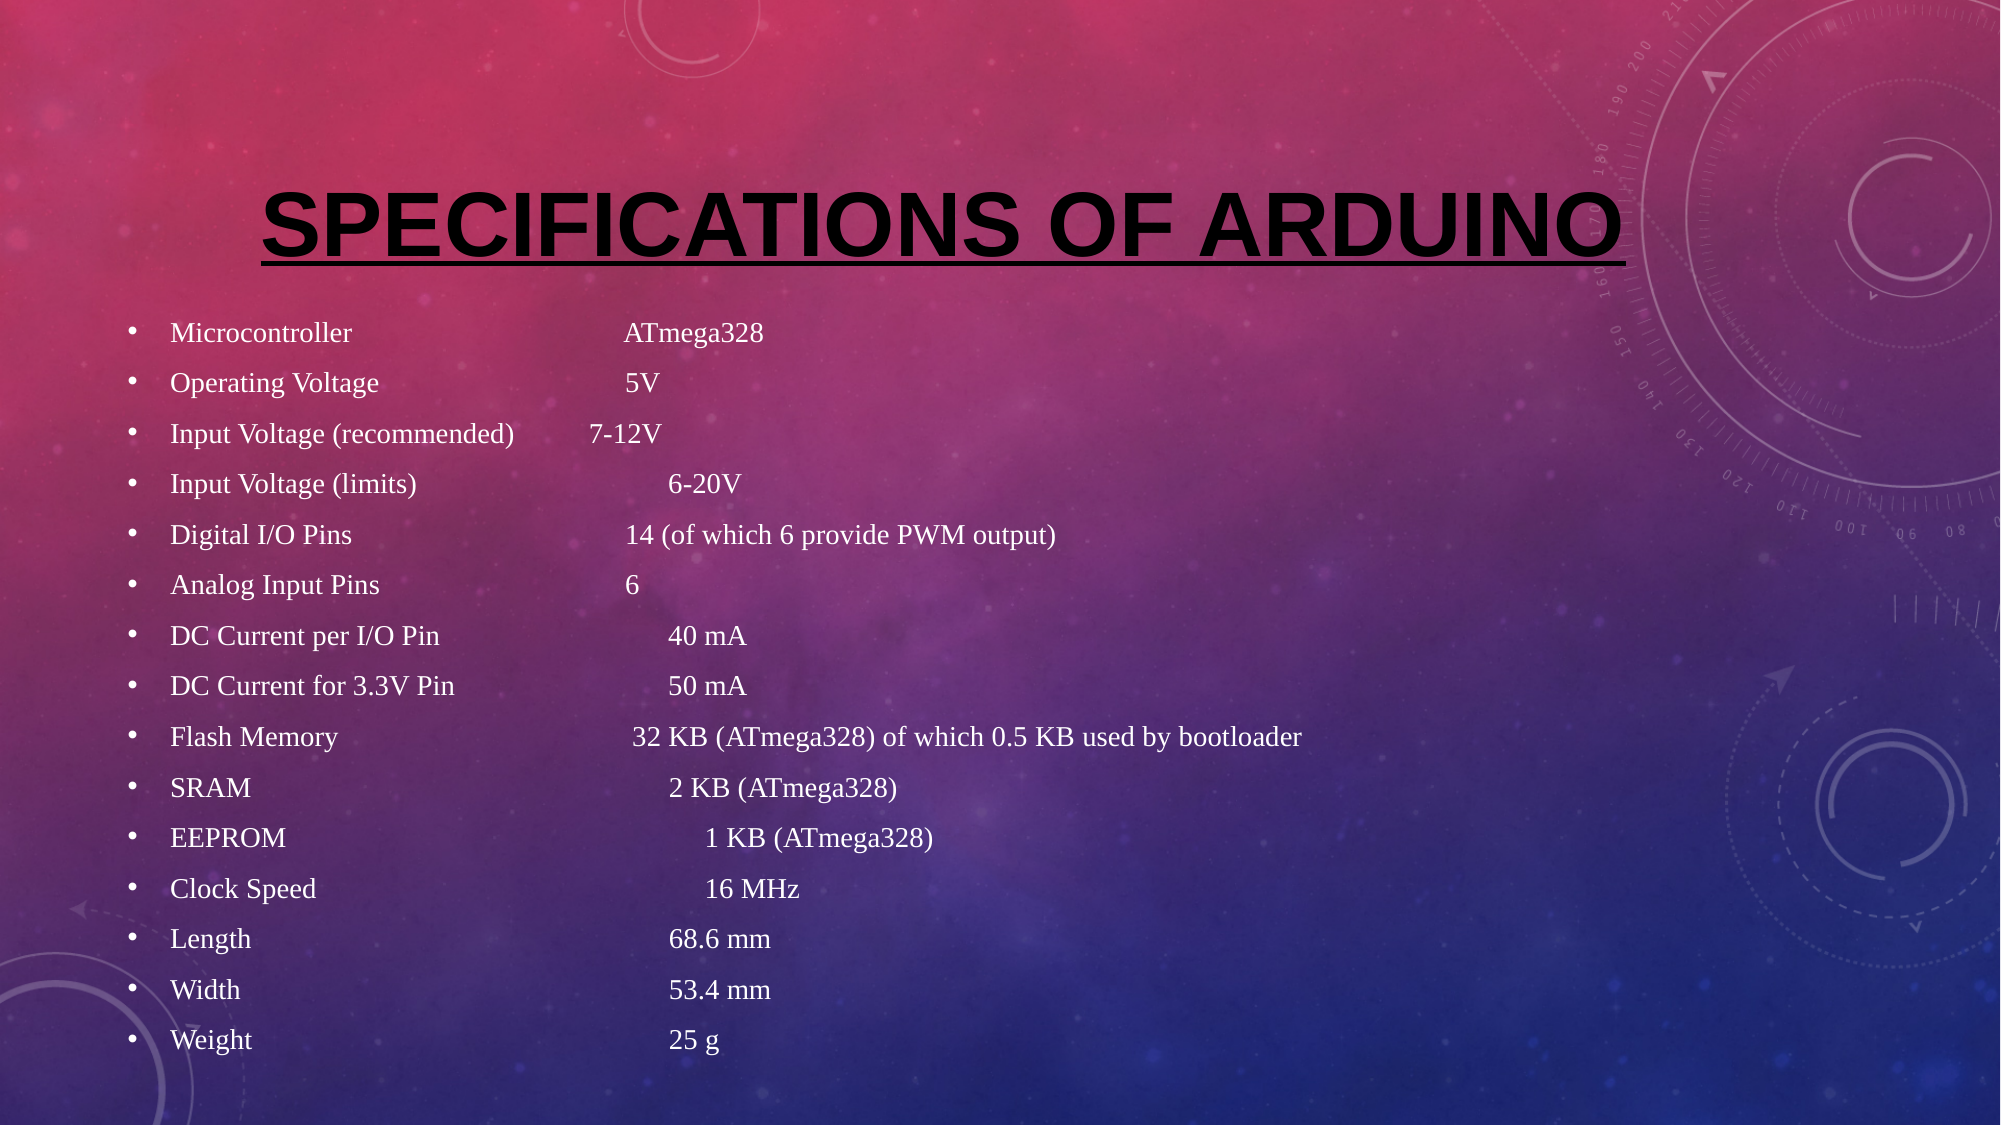

# Specifications of Arduino
Microcontroller	                               ATmega328
Operating Voltage	                               5V
Input Voltage (recommended)	          7-12V
Input Voltage (limits)	                     6-20V
Digital I/O Pins	                               14 (of which 6 provide PWM output)
Analog Input Pins	                               6
DC Current per I/O Pin	                     40 mA
DC Current for 3.3V Pin	                     50 mA
Flash Memory	                                32 KB (ATmega328) of which 0.5 KB used by bootloader
SRAM	                                                     2 KB (ATmega328)
EEPROM	                                          1 KB (ATmega328)
Clock Speed	                                          16 MHz
Length	                                                     68.6 mm
Width	                                                     53.4 mm
Weight	                                                     25 g